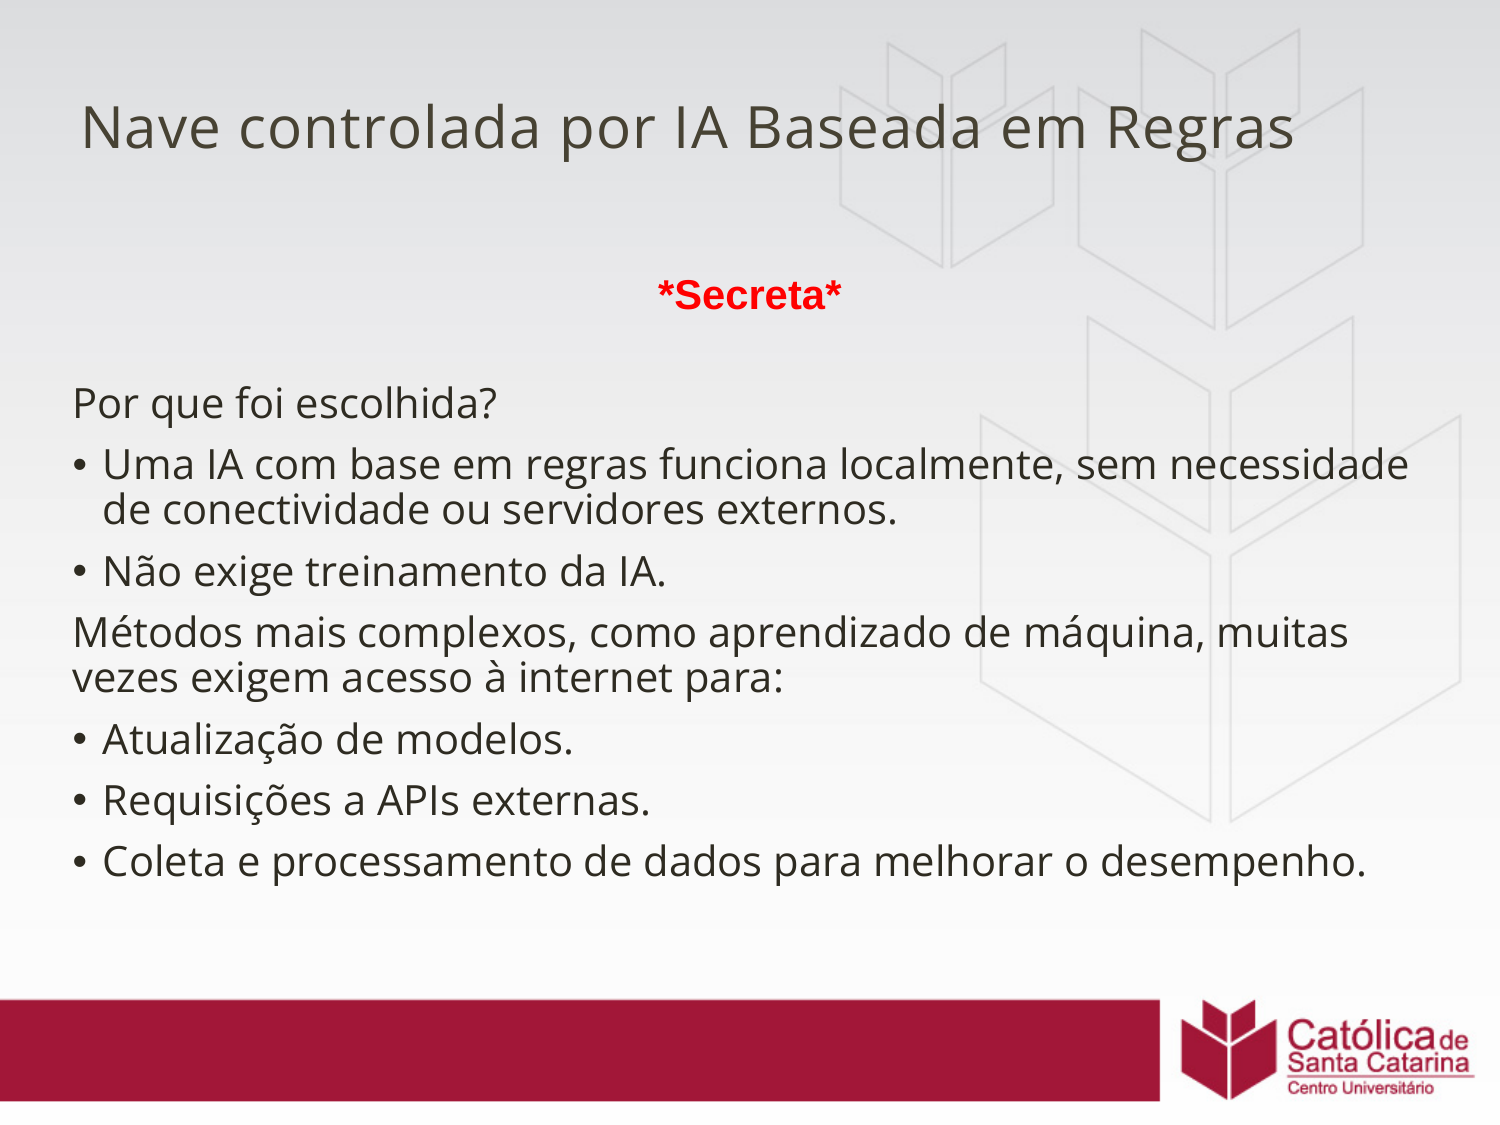

# Nave controlada por IA Baseada em Regras
*Secreta*
Por que foi escolhida?
Uma IA com base em regras funciona localmente, sem necessidade de conectividade ou servidores externos.
Não exige treinamento da IA.
Métodos mais complexos, como aprendizado de máquina, muitas vezes exigem acesso à internet para:
Atualização de modelos.
Requisições a APIs externas.
Coleta e processamento de dados para melhorar o desempenho.